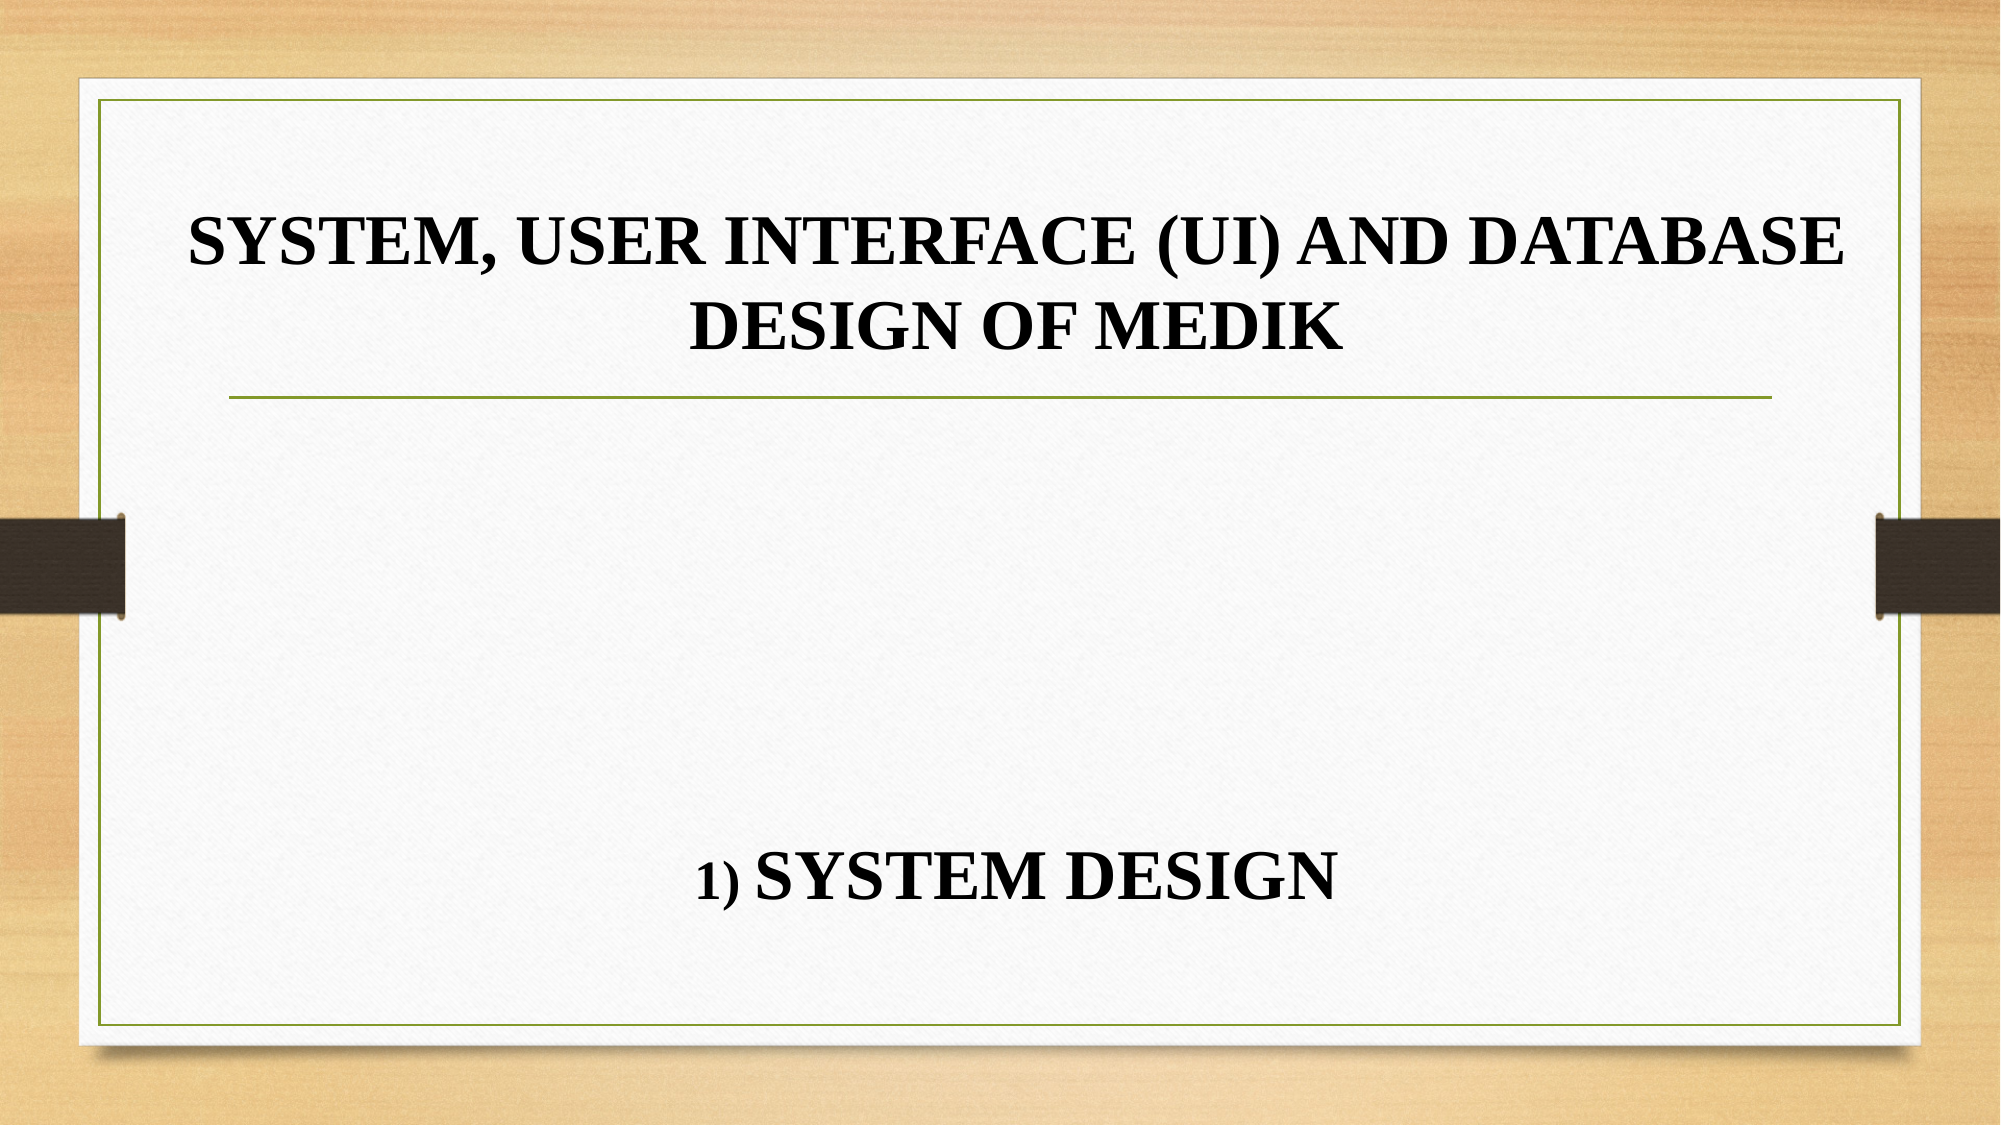

# SYSTEM, USER INTERFACE (UI) AND DATABASE DESIGN OF MEDIK 1) SYSTEM DESIGN